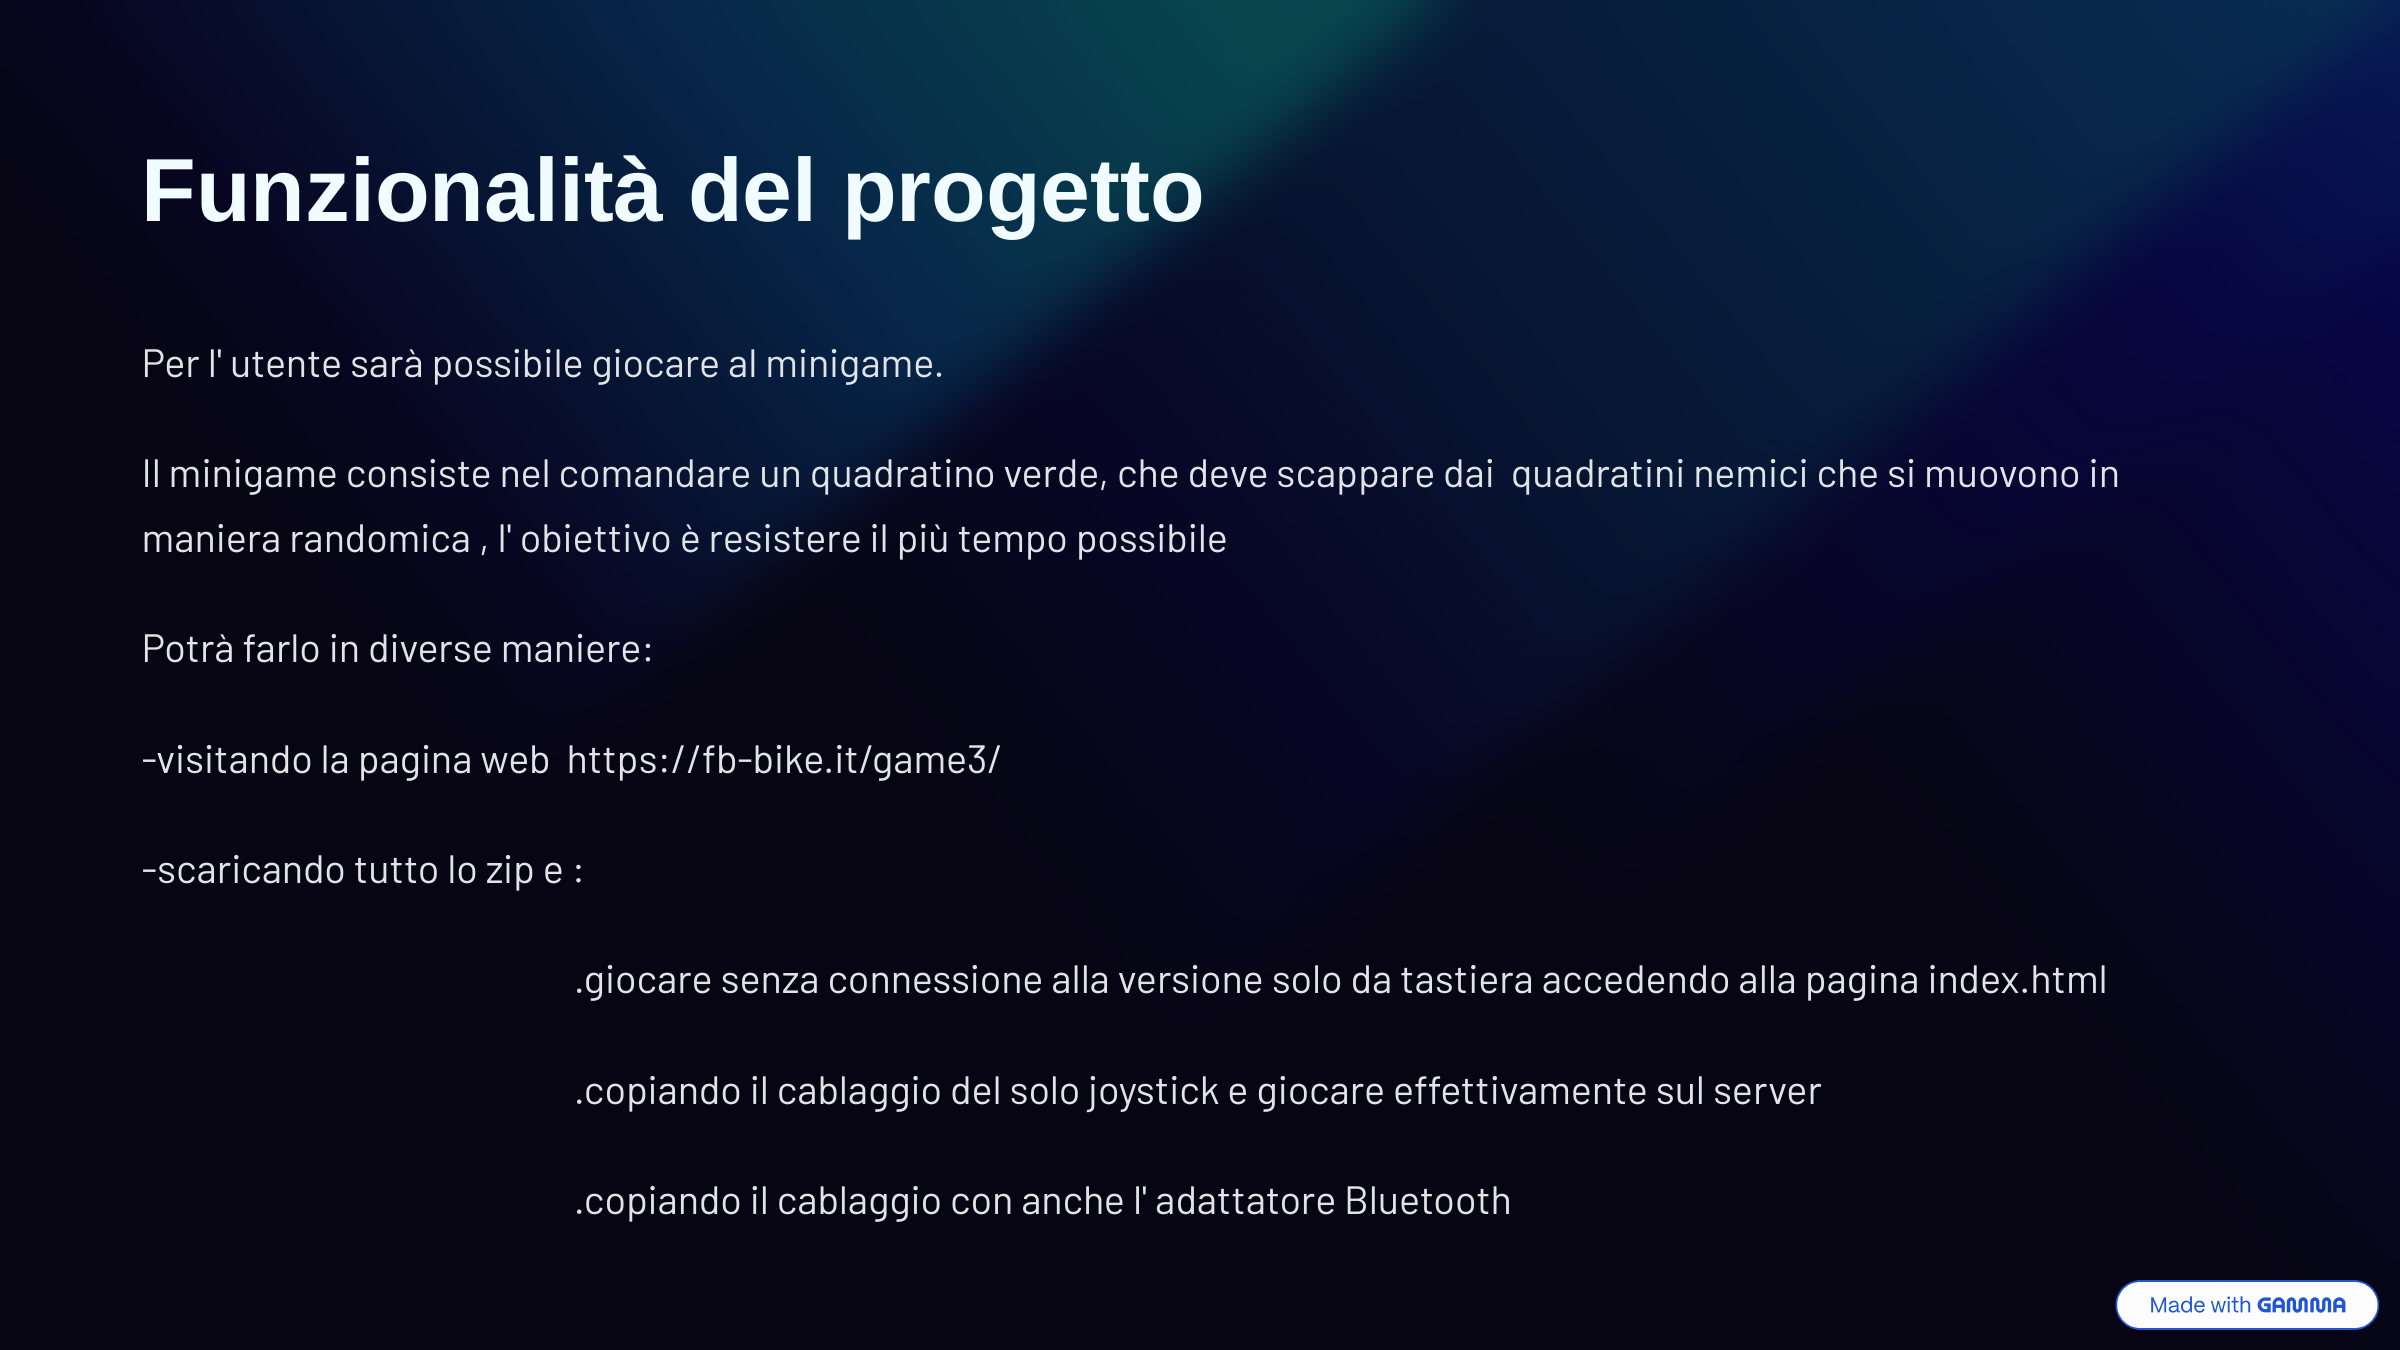

Funzionalità del progetto
Per l' utente sarà possibile giocare al minigame.
Il minigame consiste nel comandare un quadratino verde, che deve scappare dai  quadratini nemici che si muovono in maniera randomica , l' obiettivo è resistere il più tempo possibile
Potrà farlo in diverse maniere:
-visitando la pagina web  https://fb-bike.it/game3/
-scaricando tutto lo zip e :
                                                      .giocare senza connessione alla versione solo da tastiera accedendo alla pagina index.html
                                                      .copiando il cablaggio del solo joystick e giocare effettivamente sul server
                                                      .copiando il cablaggio con anche l' adattatore Bluetooth